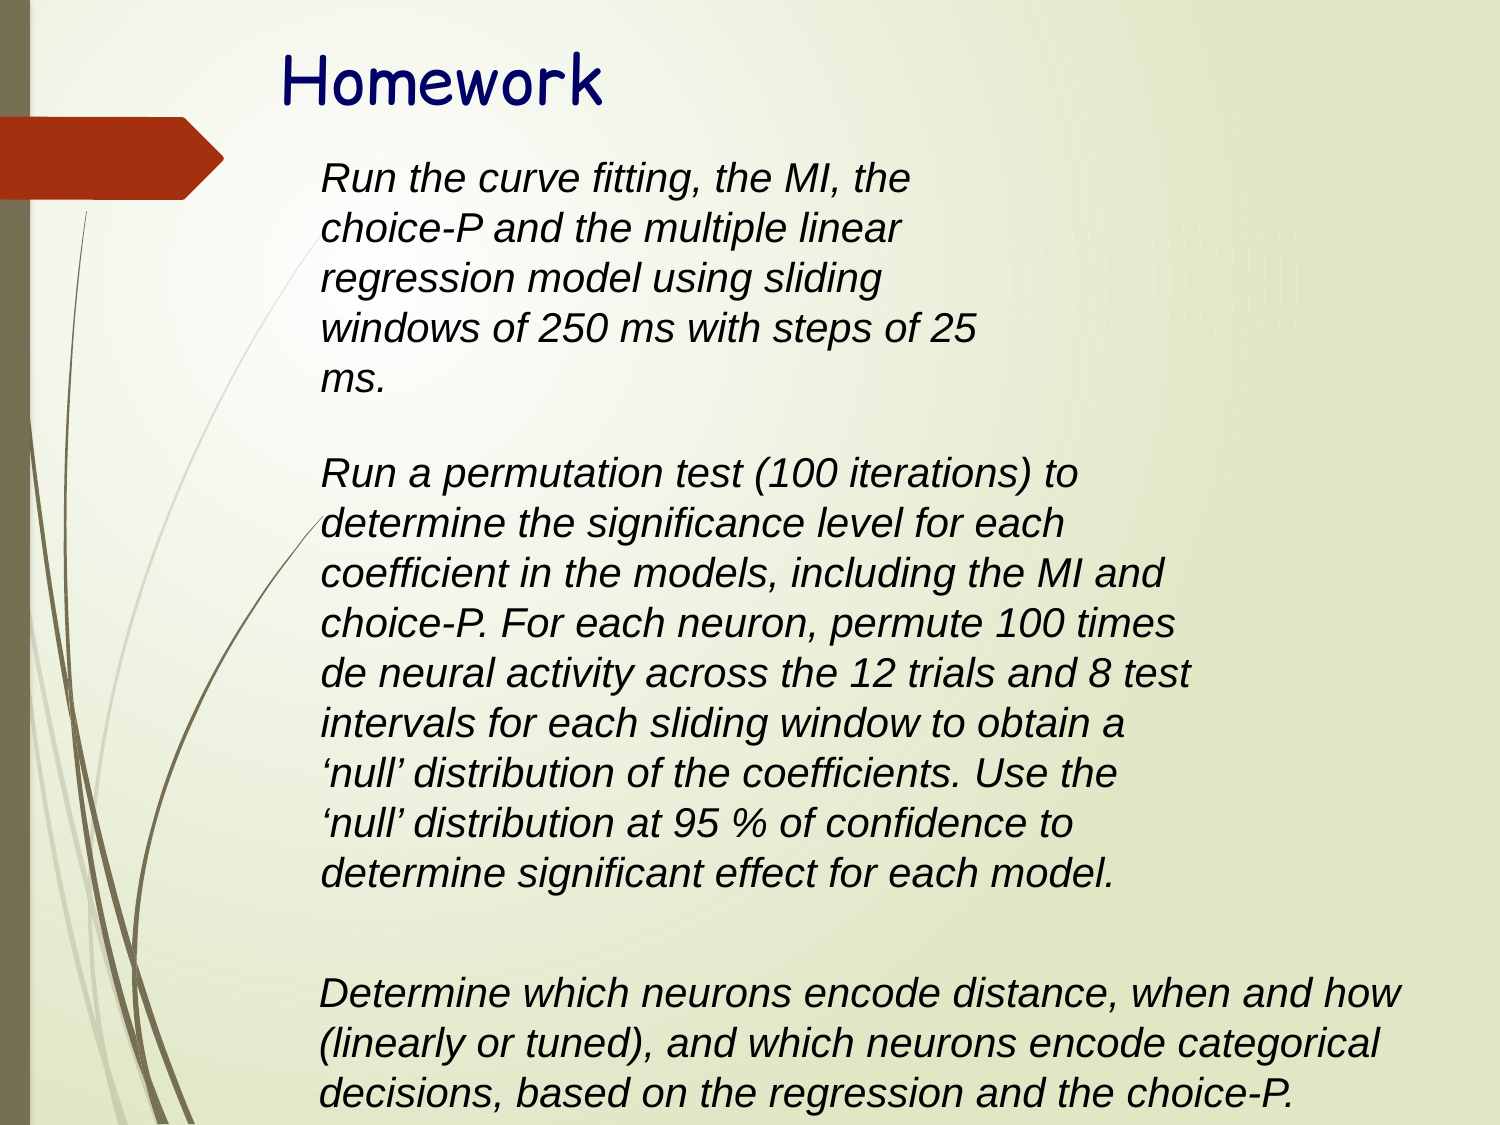

Homework
Run the curve fitting, the MI, the choice-P and the multiple linear regression model using sliding windows of 250 ms with steps of 25 ms.
Run a permutation test (100 iterations) to determine the significance level for each coefficient in the models, including the MI and choice-P. For each neuron, permute 100 times de neural activity across the 12 trials and 8 test intervals for each sliding window to obtain a ‘null’ distribution of the coefficients. Use the ‘null’ distribution at 95 % of confidence to determine significant effect for each model.
Determine which neurons encode distance, when and how (linearly or tuned), and which neurons encode categorical decisions, based on the regression and the choice-P.